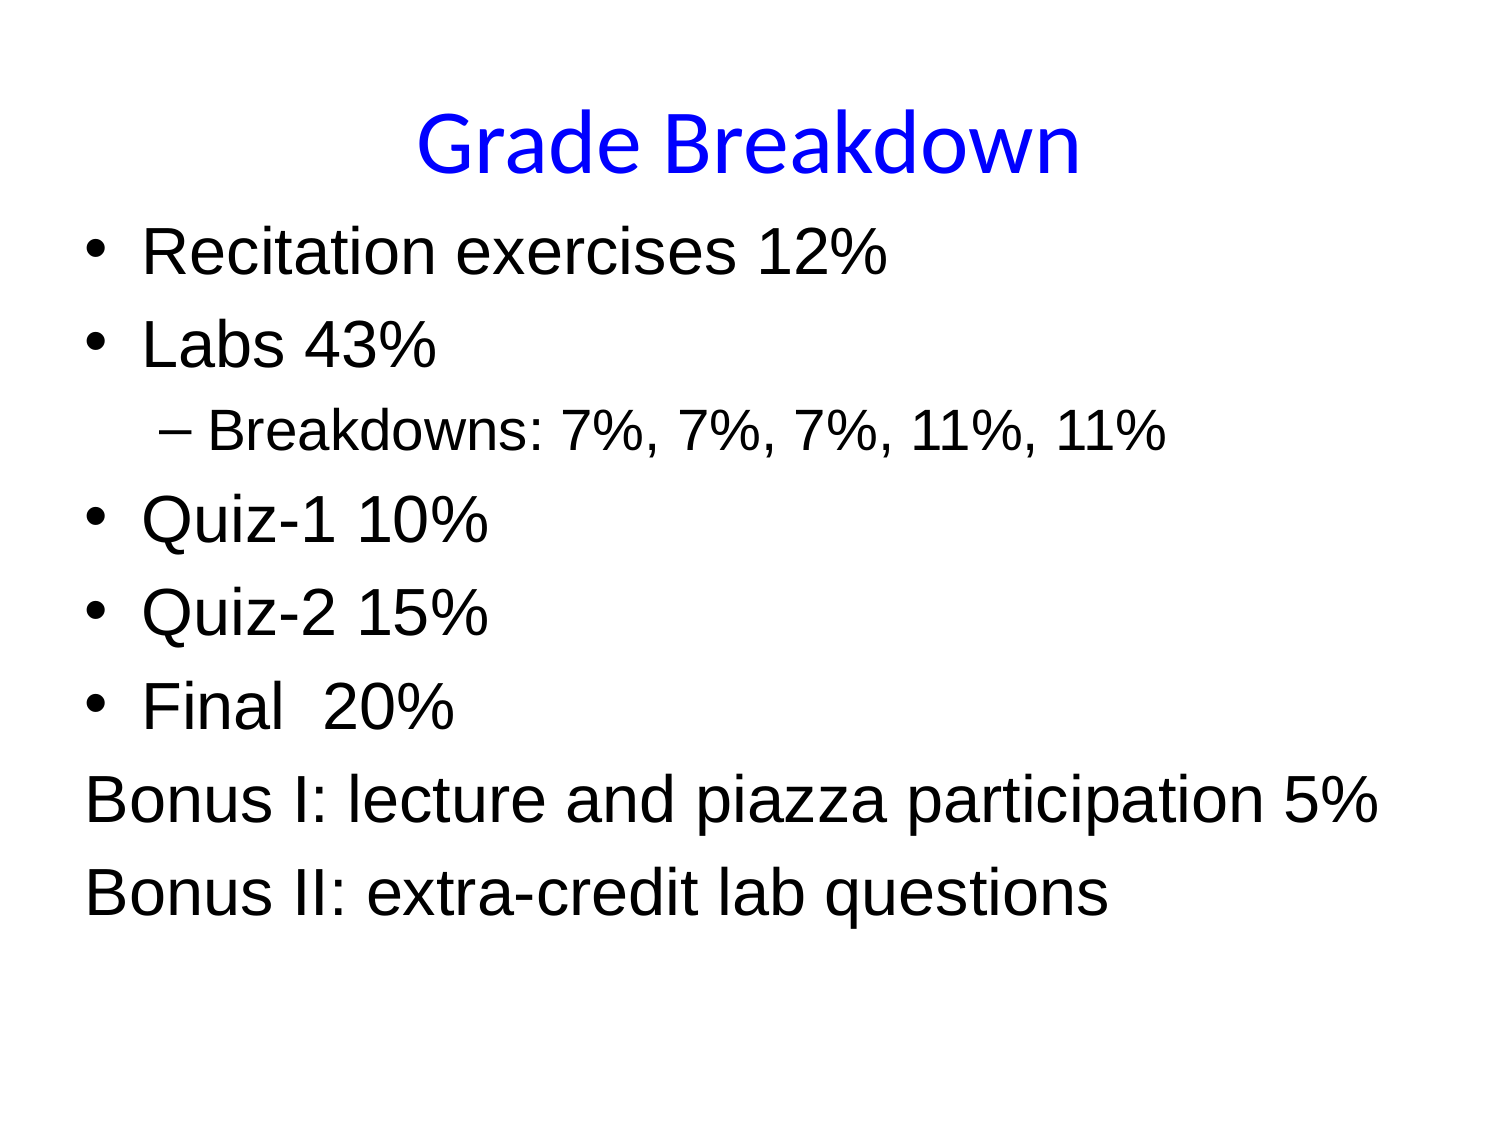

# Grade Breakdown
Recitation exercises 12%
Labs 43%
Breakdowns: 7%, 7%, 7%, 11%, 11%
Quiz-1 10%
Quiz-2 15%
Final  20%
Bonus I: lecture and piazza participation 5%
Bonus II: extra-credit lab questions